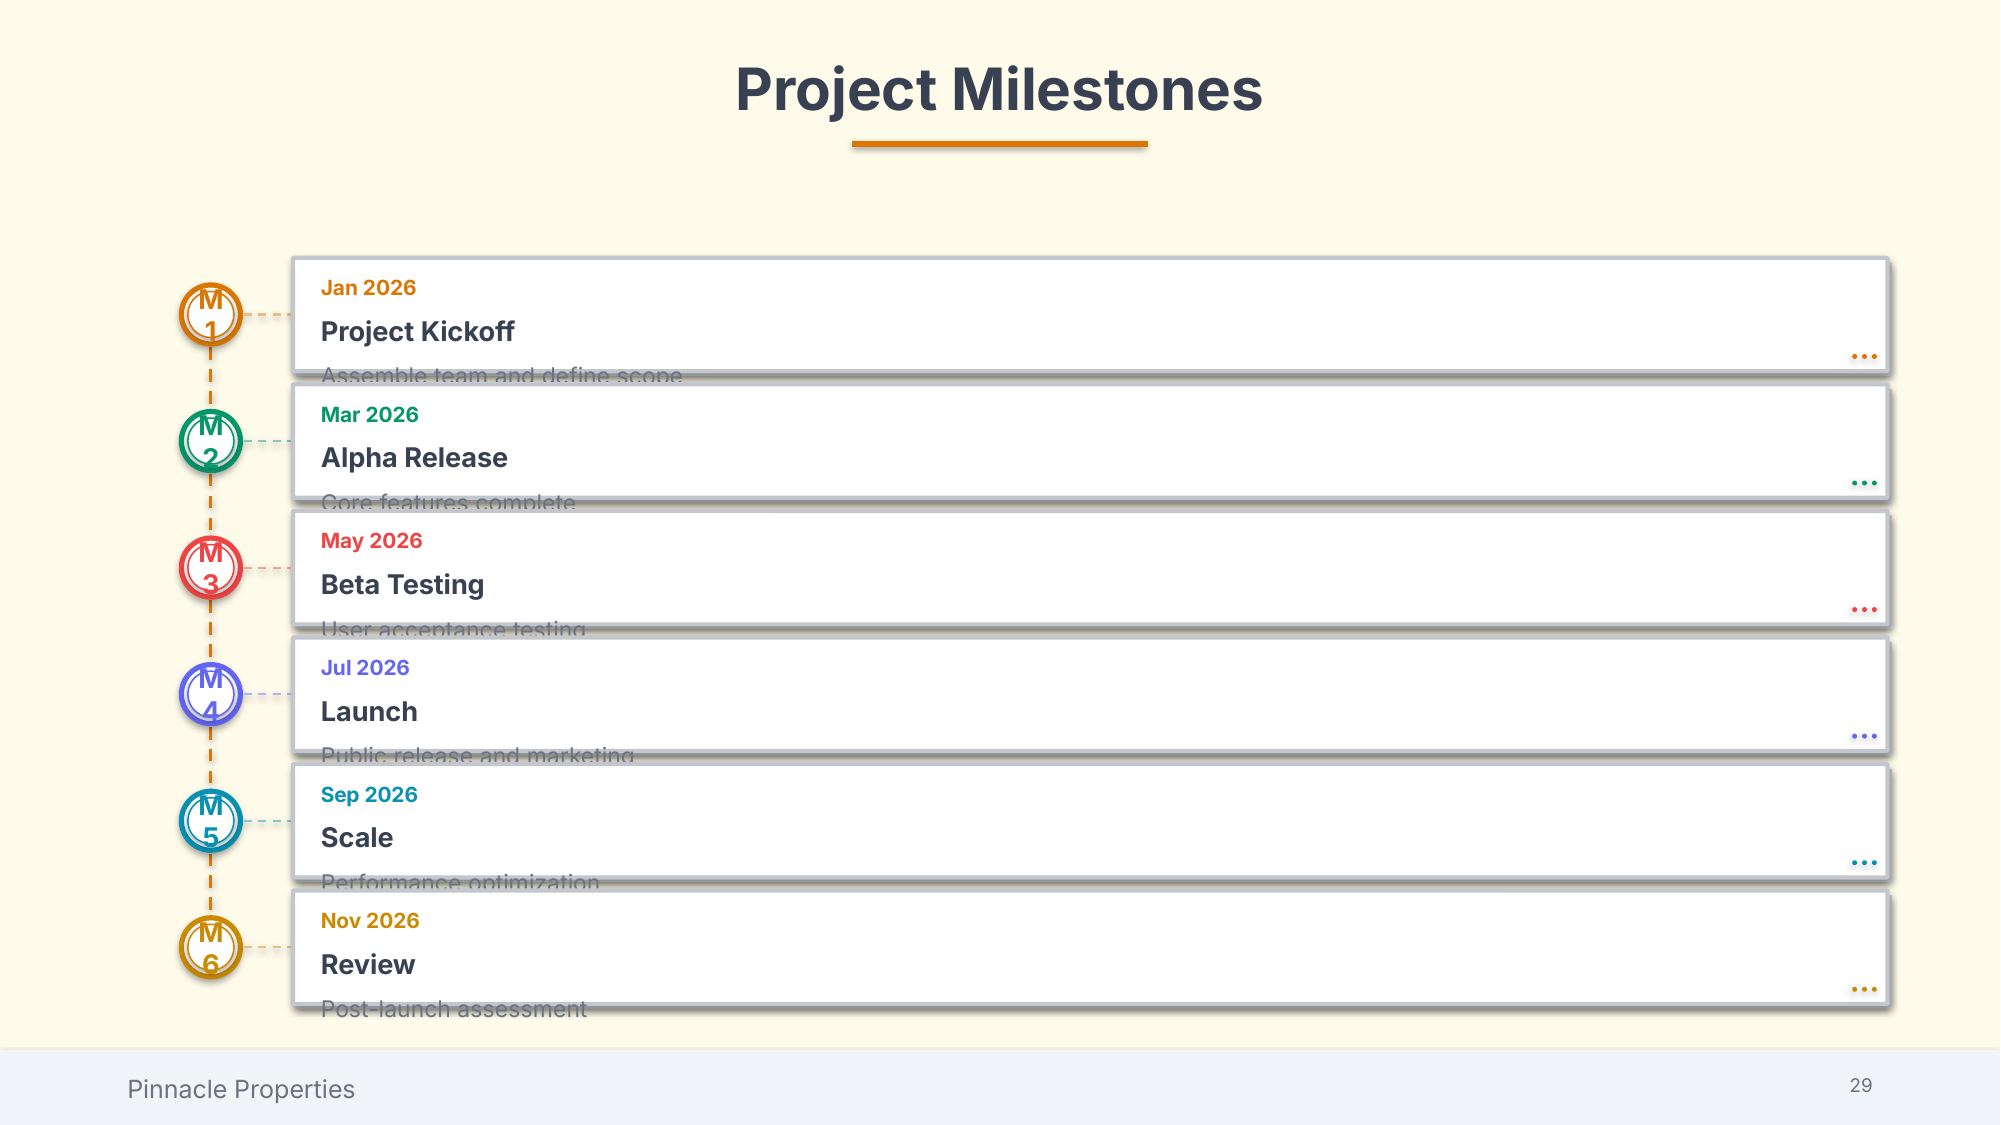

Project Milestones

Jan 2026

M1

Project Kickoff

Assemble team and define scope

Mar 2026

M2

Alpha Release

Core features complete

May 2026

M3

Beta Testing

User acceptance testing

Jul 2026

M4

Launch

Public release and marketing

Sep 2026

M5

Scale

Performance optimization

Nov 2026

M6

Review

Post-launch assessment

Pinnacle Properties
29